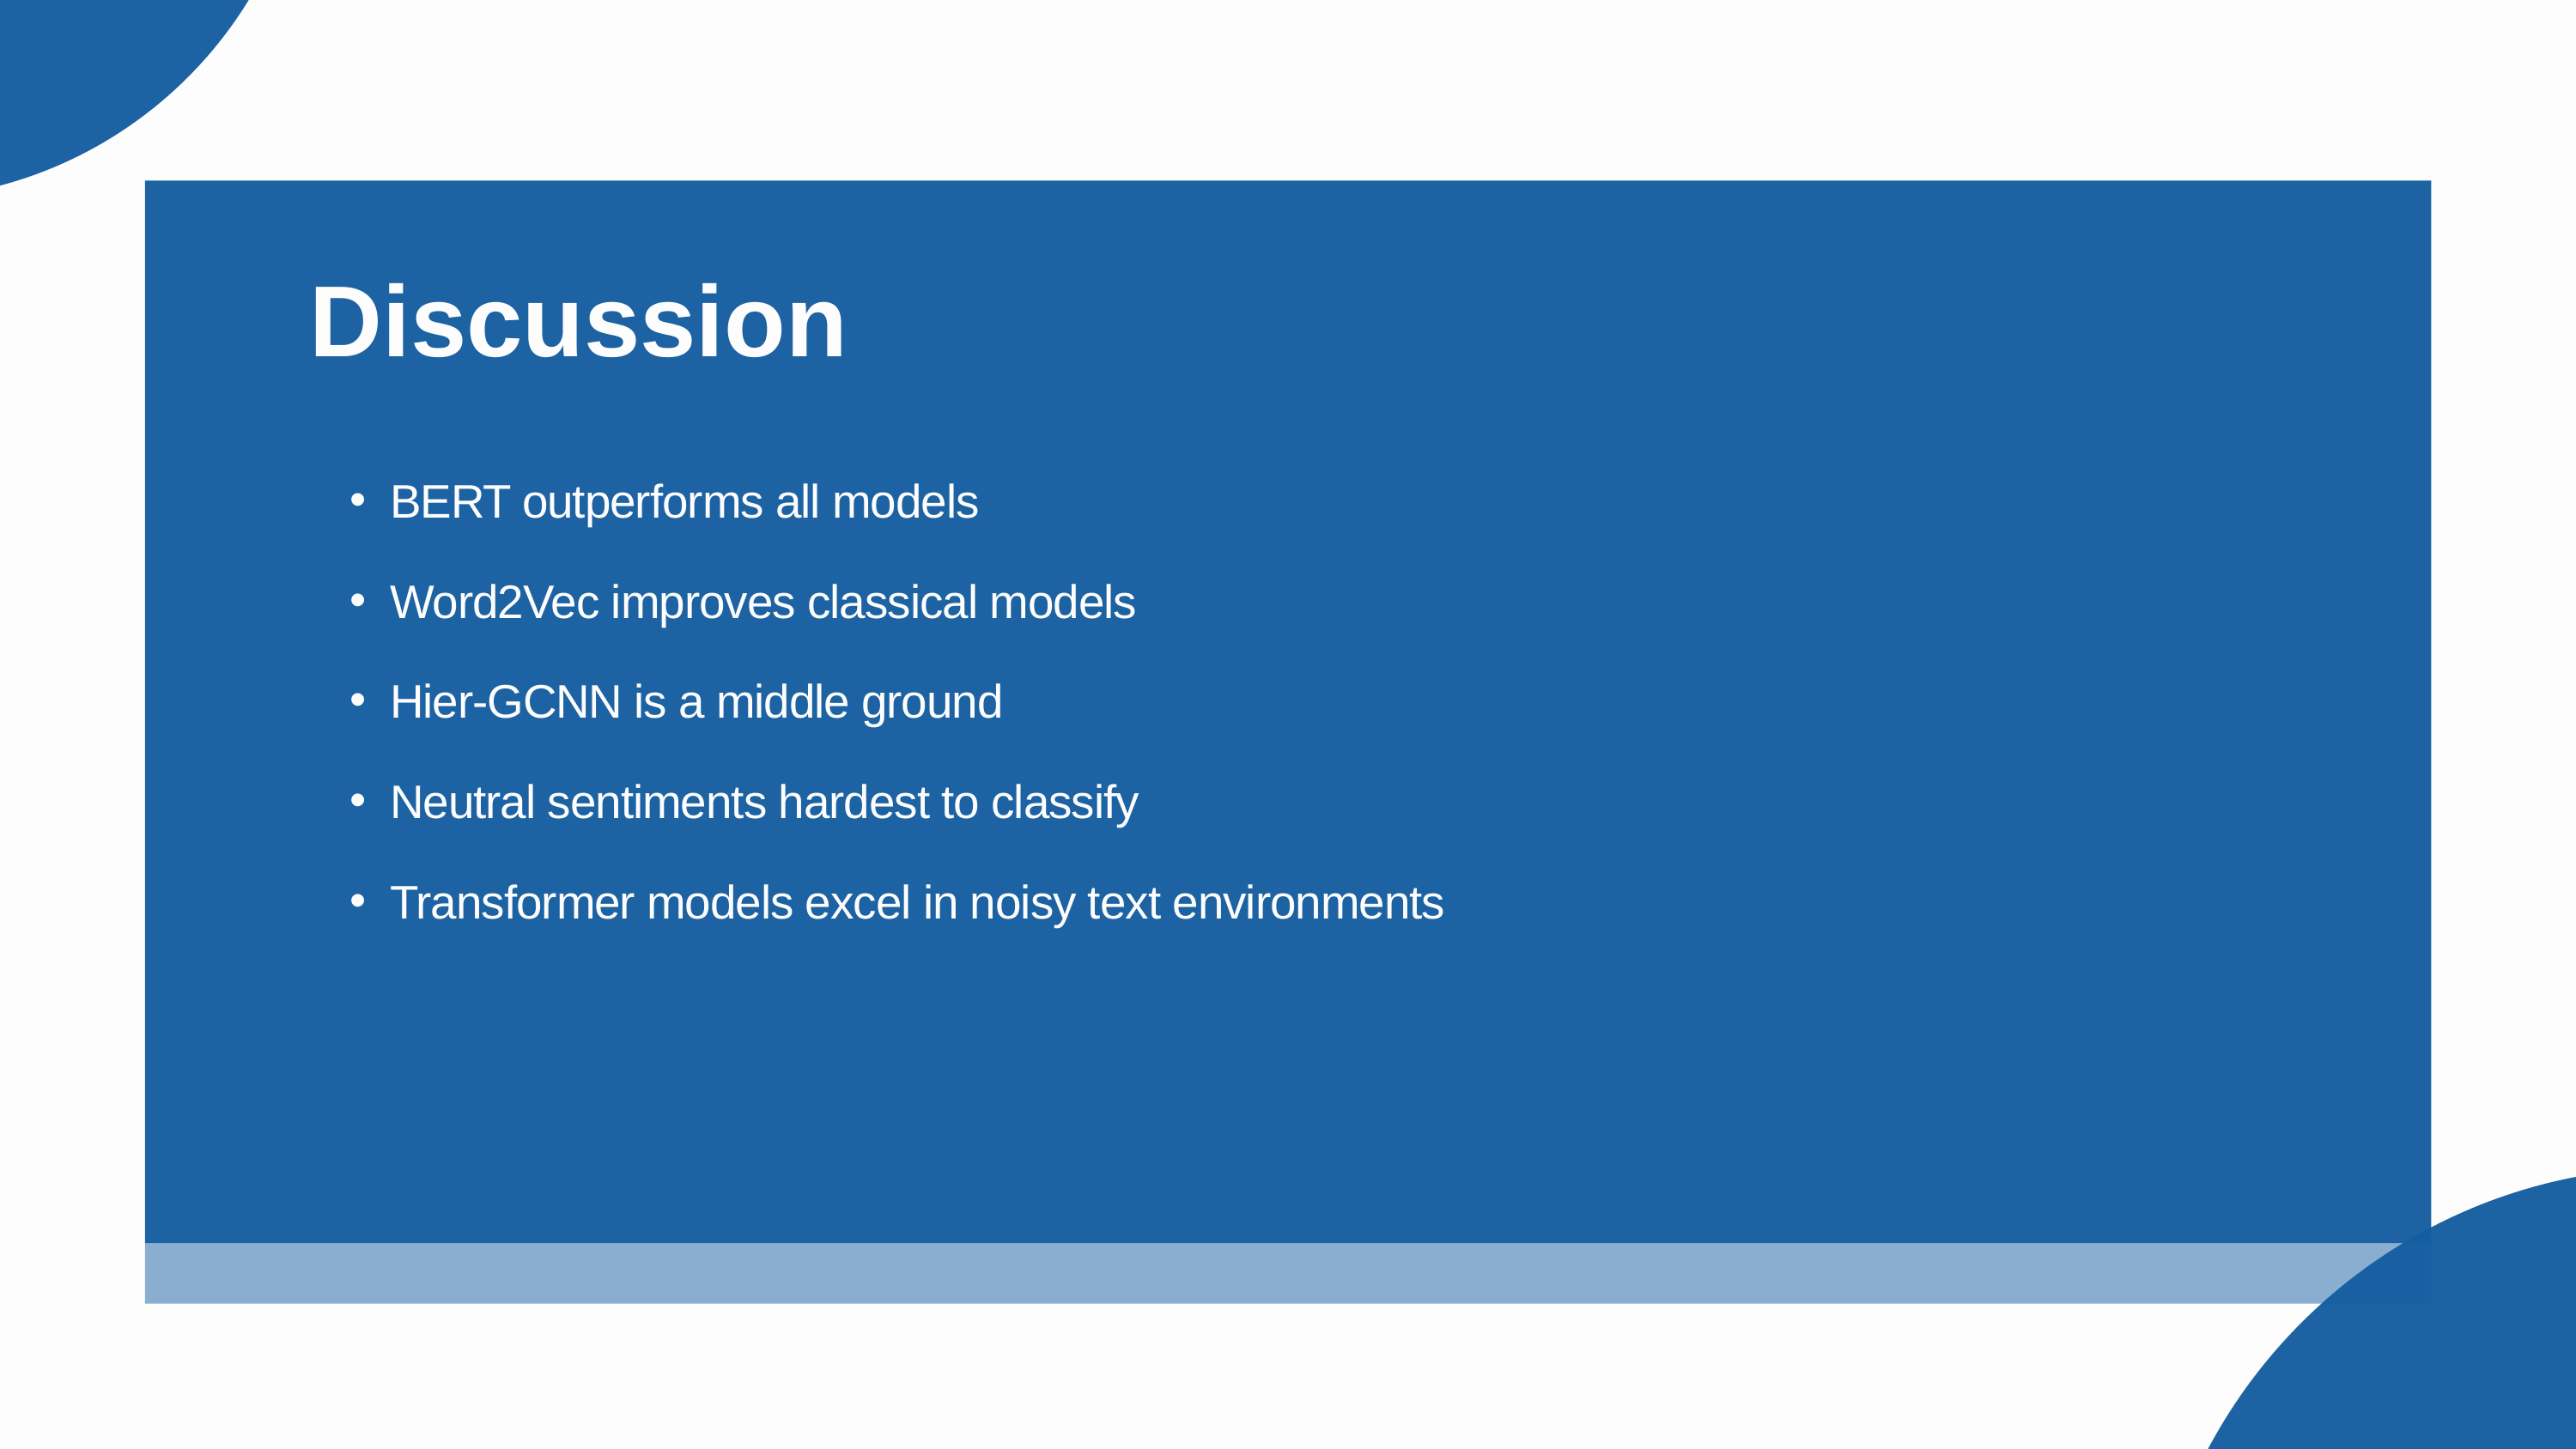

Discussion
BERT outperforms all models
Word2Vec improves classical models
Hier-GCNN is a middle ground
Neutral sentiments hardest to classify
Transformer models excel in noisy text environments